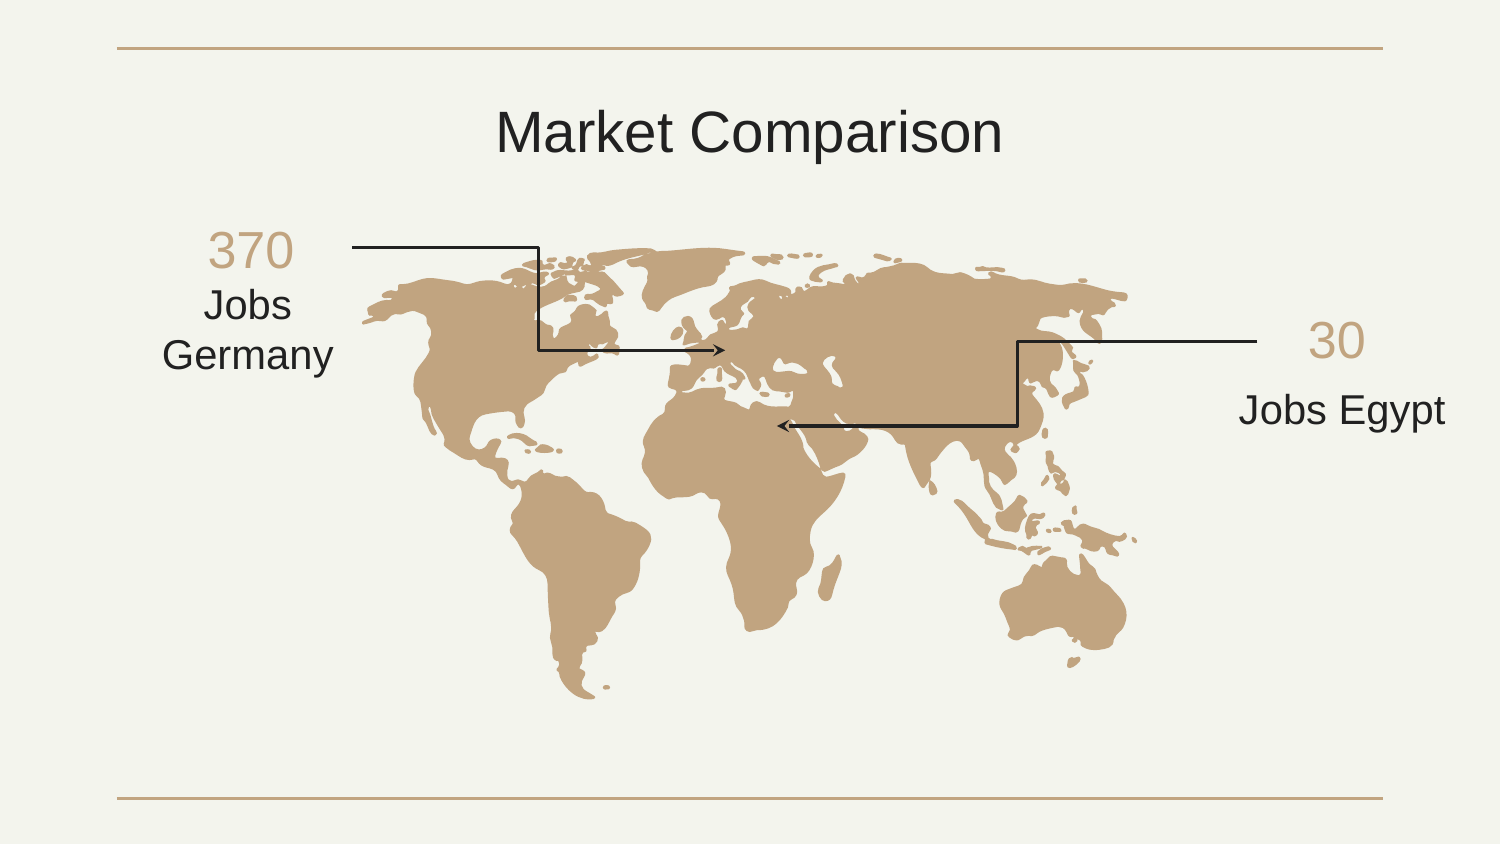

# Market Comparison
370

Jobs Germany
30
Jobs Egypt